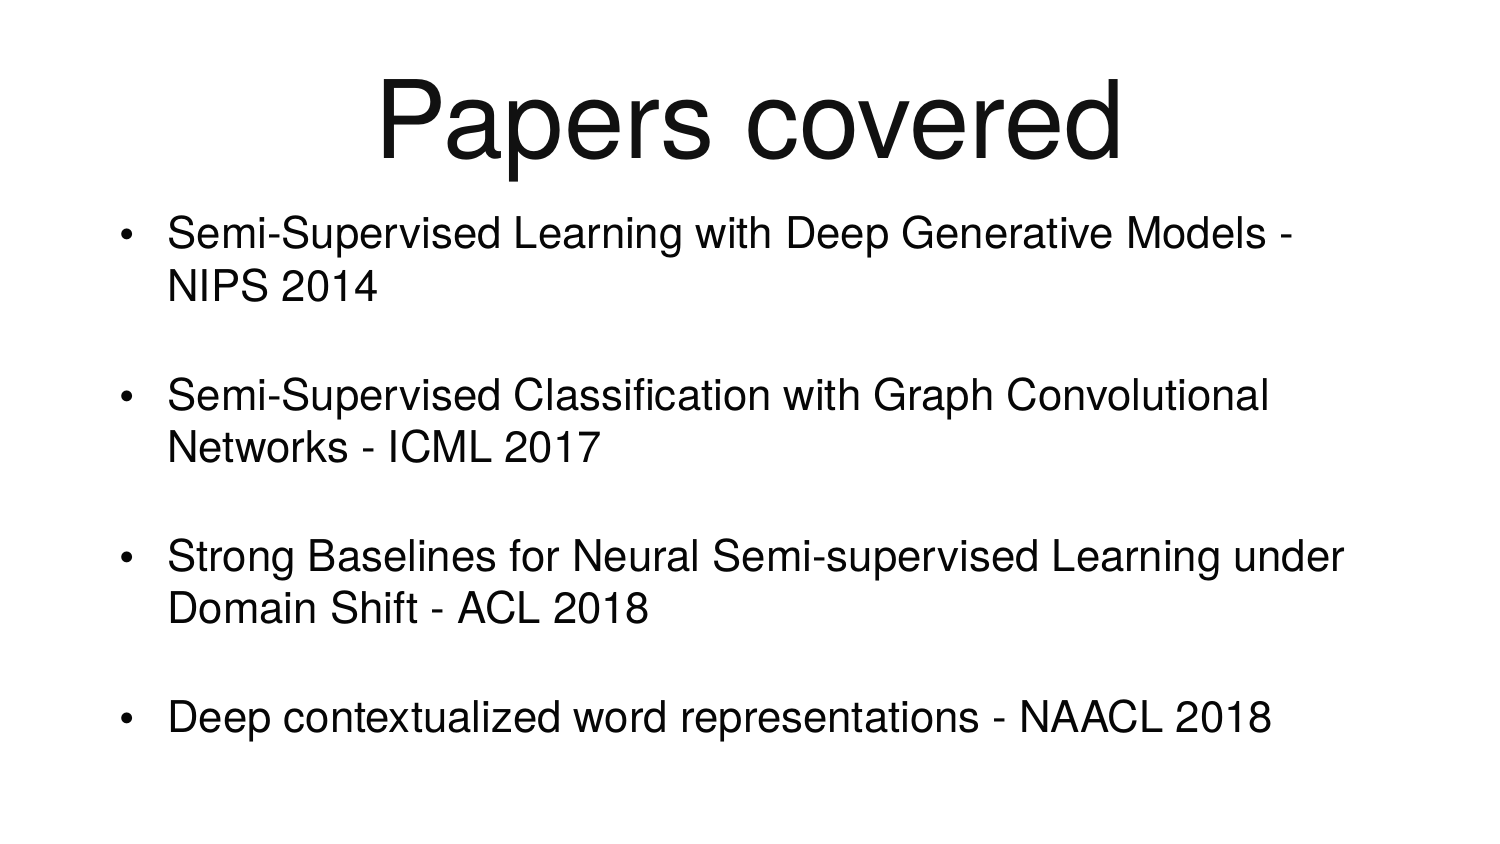

# Papers covered
Semi-Supervised Learning with Deep Generative Models - NIPS 2014
Semi-Supervised Classification with Graph Convolutional Networks - ICML 2017
Strong Baselines for Neural Semi-supervised Learning under Domain Shift - ACL 2018
Deep contextualized word representations - NAACL 2018